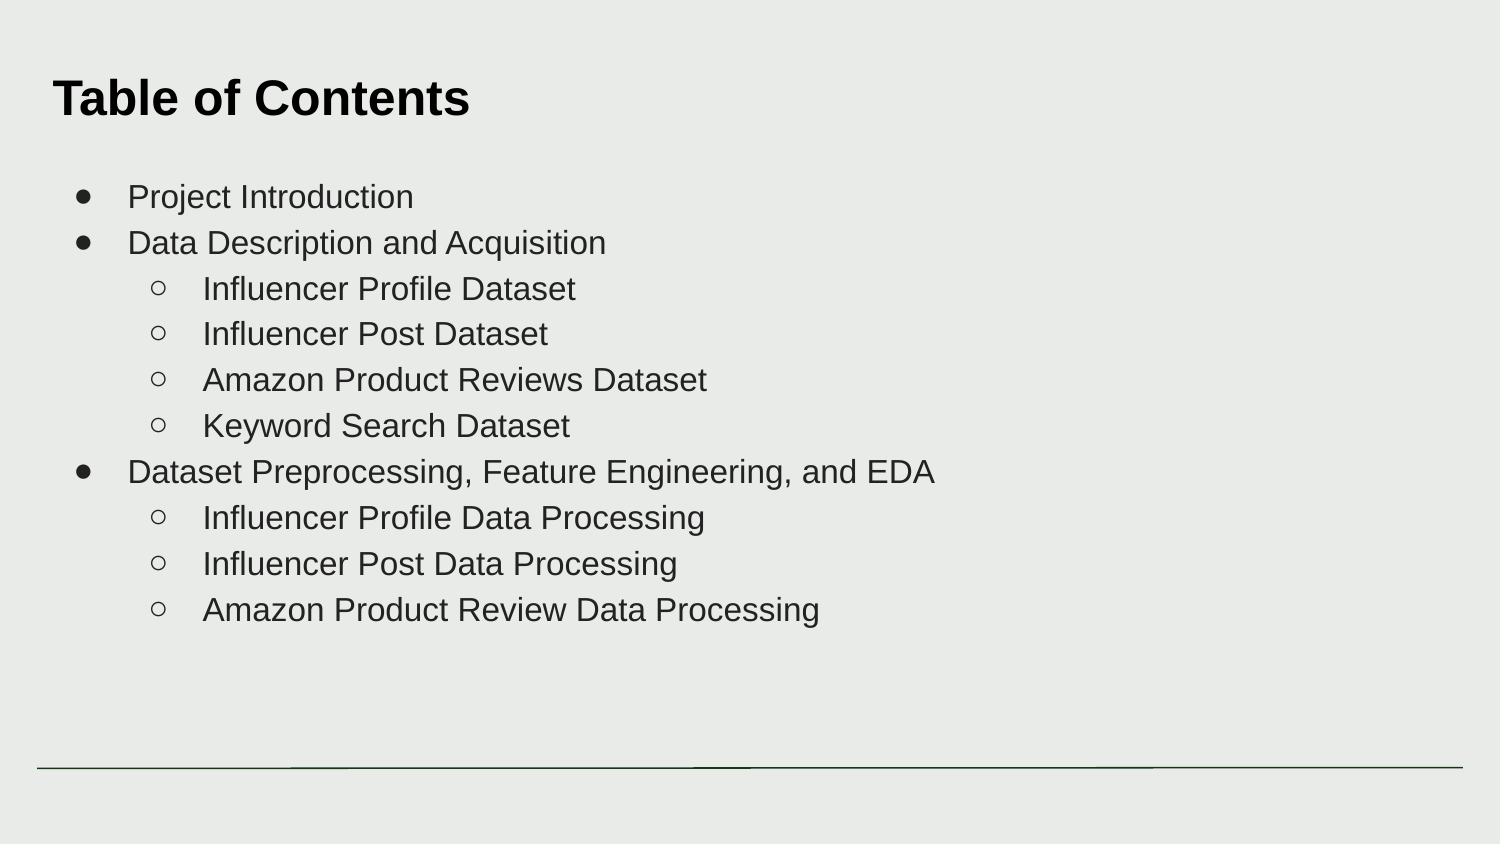

# Table of Contents
Project Introduction
Data Description and Acquisition
Influencer Profile Dataset
Influencer Post Dataset
Amazon Product Reviews Dataset
Keyword Search Dataset
Dataset Preprocessing, Feature Engineering, and EDA
Influencer Profile Data Processing
Influencer Post Data Processing
Amazon Product Review Data Processing